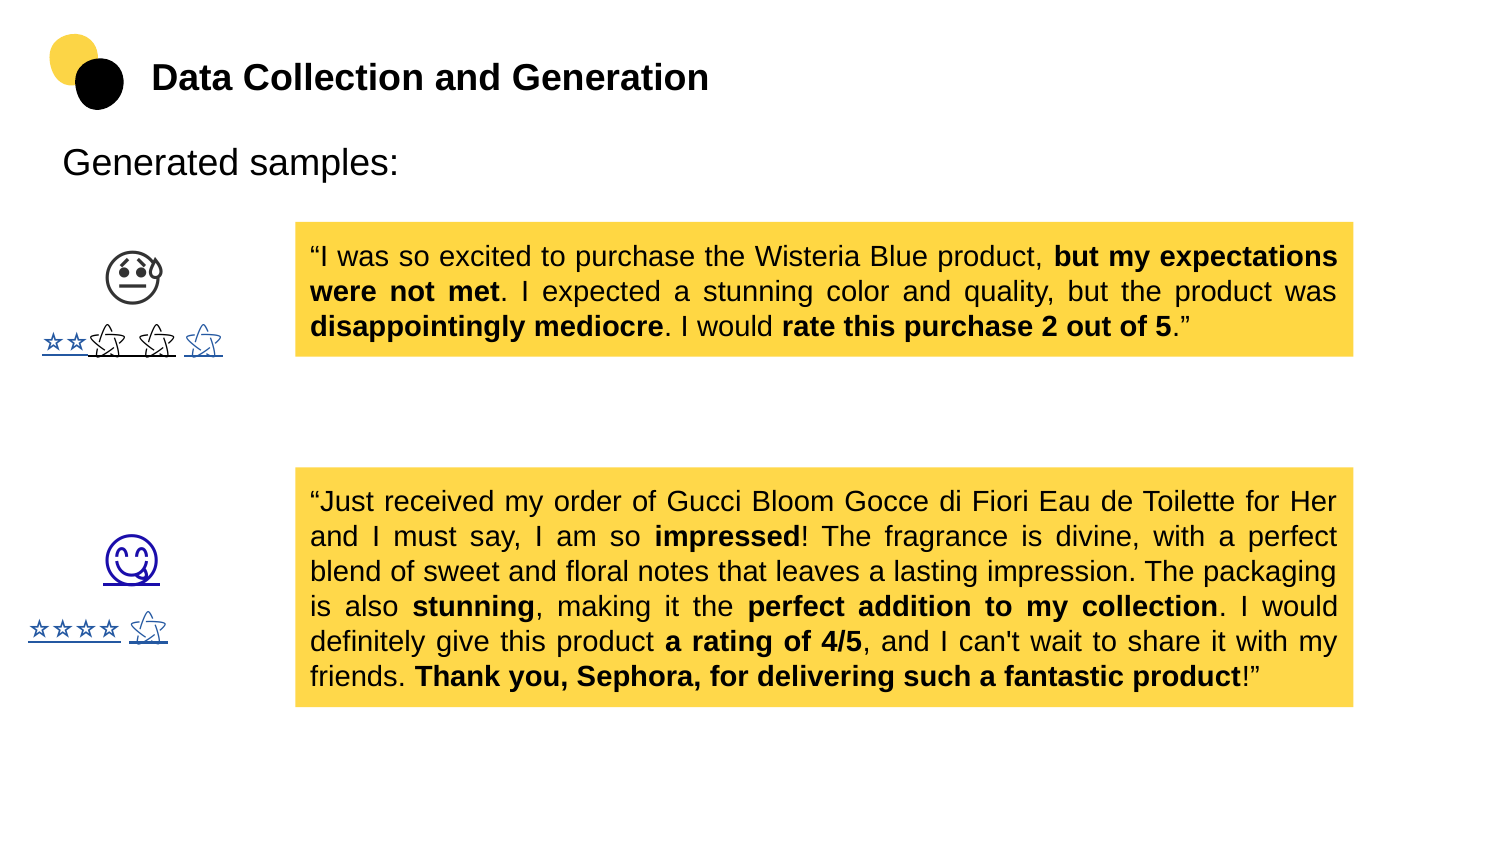

Data Collection and Generation

Generated samples:
😓
“I was so excited to purchase the Wisteria Blue product, but my expectations were not met. I expected a stunning color and quality, but the product was disappointingly mediocre. I would rate this purchase 2 out of 5.”
⭐⭐⚝ ⚝ ⚝
“Just received my order of Gucci Bloom Gocce di Fiori Eau de Toilette for Her and I must say, I am so impressed! The fragrance is divine, with a perfect blend of sweet and floral notes that leaves a lasting impression. The packaging is also stunning, making it the perfect addition to my collection. I would definitely give this product a rating of 4/5, and I can't wait to share it with my friends. Thank you, Sephora, for delivering such a fantastic product!”
😋
⭐⭐⭐⭐ ⚝